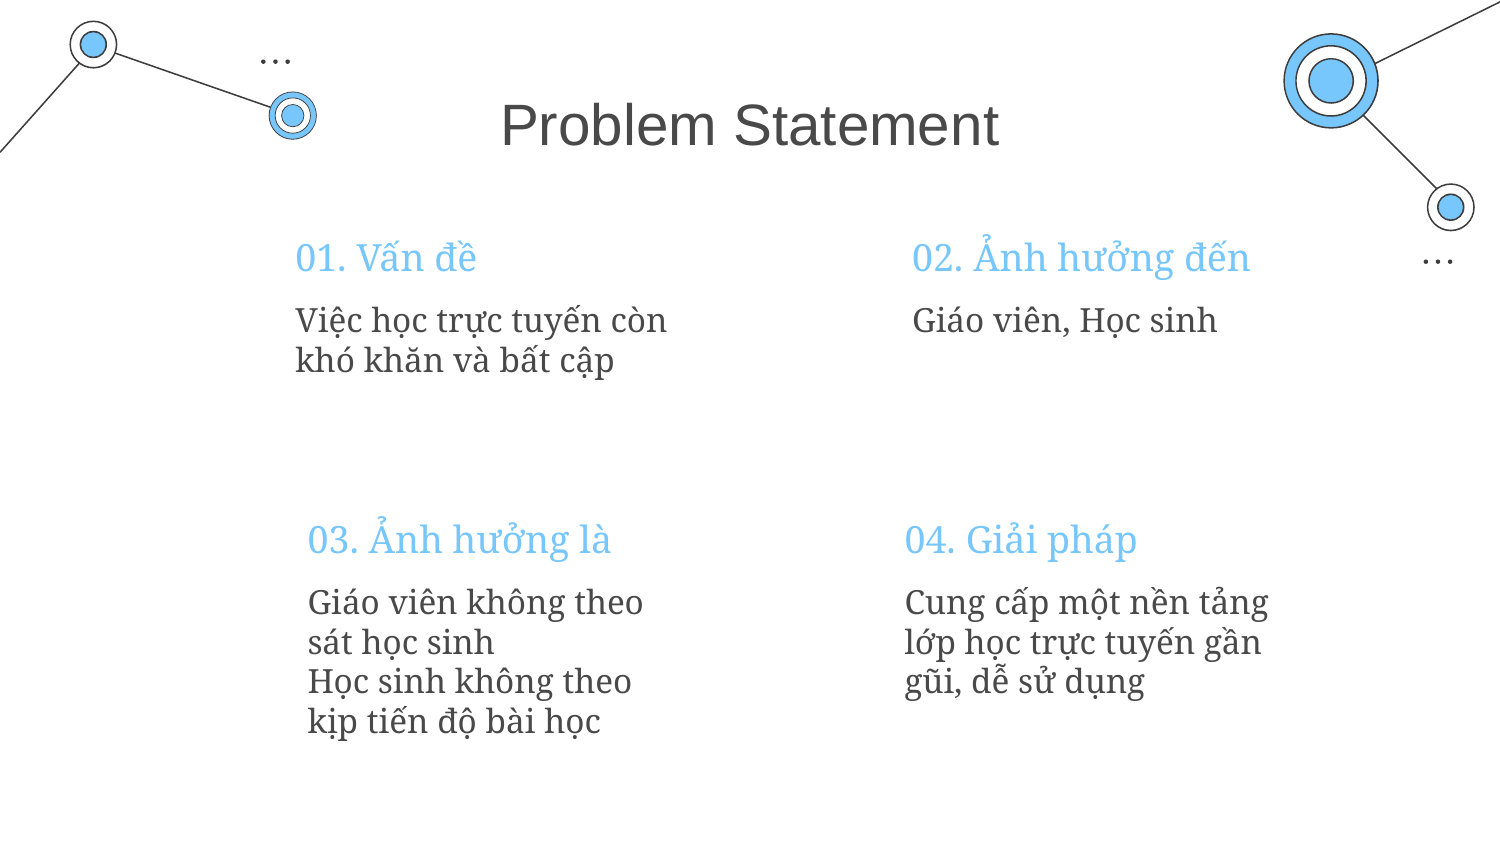

# Problem Statement
01. Vấn đề
02. Ảnh hưởng đến
Việc học trực tuyến còn khó khăn và bất cập
Giáo viên, Học sinh
03. Ảnh hưởng là
04. Giải pháp
Giáo viên không theo sát học sinh
Học sinh không theo kịp tiến độ bài học
Cung cấp một nền tảng lớp học trực tuyến gần gũi, dễ sử dụng